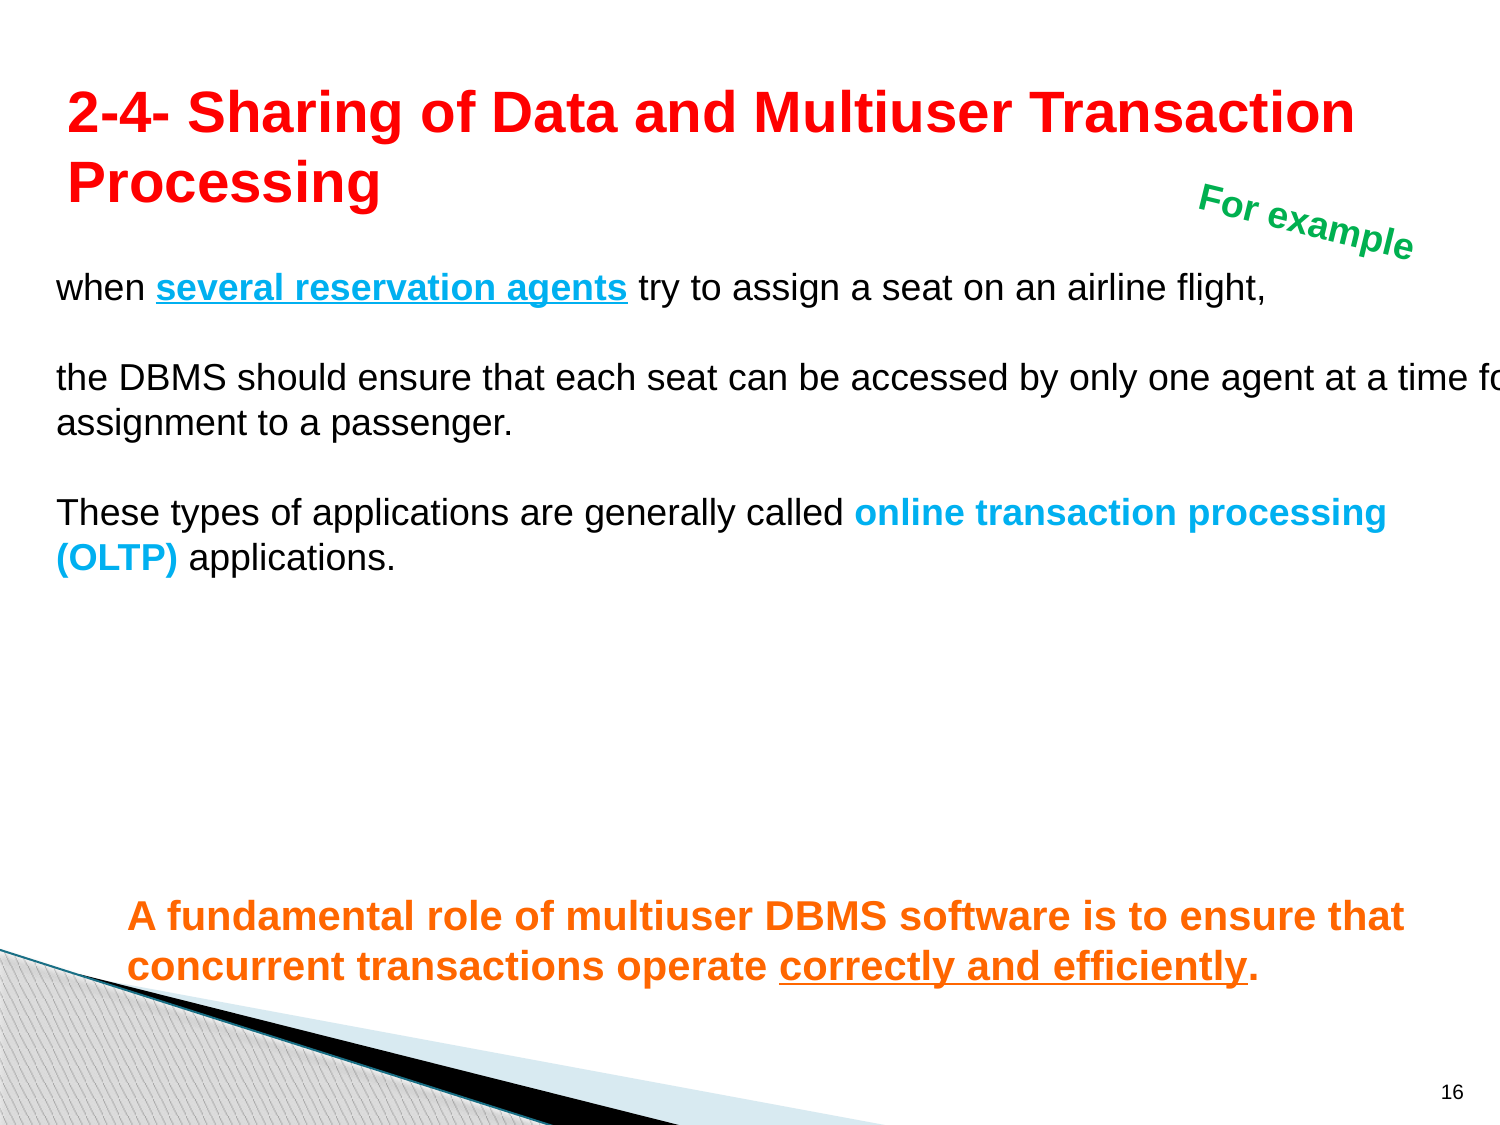

2-4- Sharing of Data and Multiuser Transaction Processing
For example
when several reservation agents try to assign a seat on an airline flight,

the DBMS should ensure that each seat can be accessed by only one agent at a time for assignment to a passenger.

These types of applications are generally called online transaction processing
(OLTP) applications.

A fundamental role of multiuser DBMS software is to ensure that concurrent transactions operate correctly and efficiently.
16